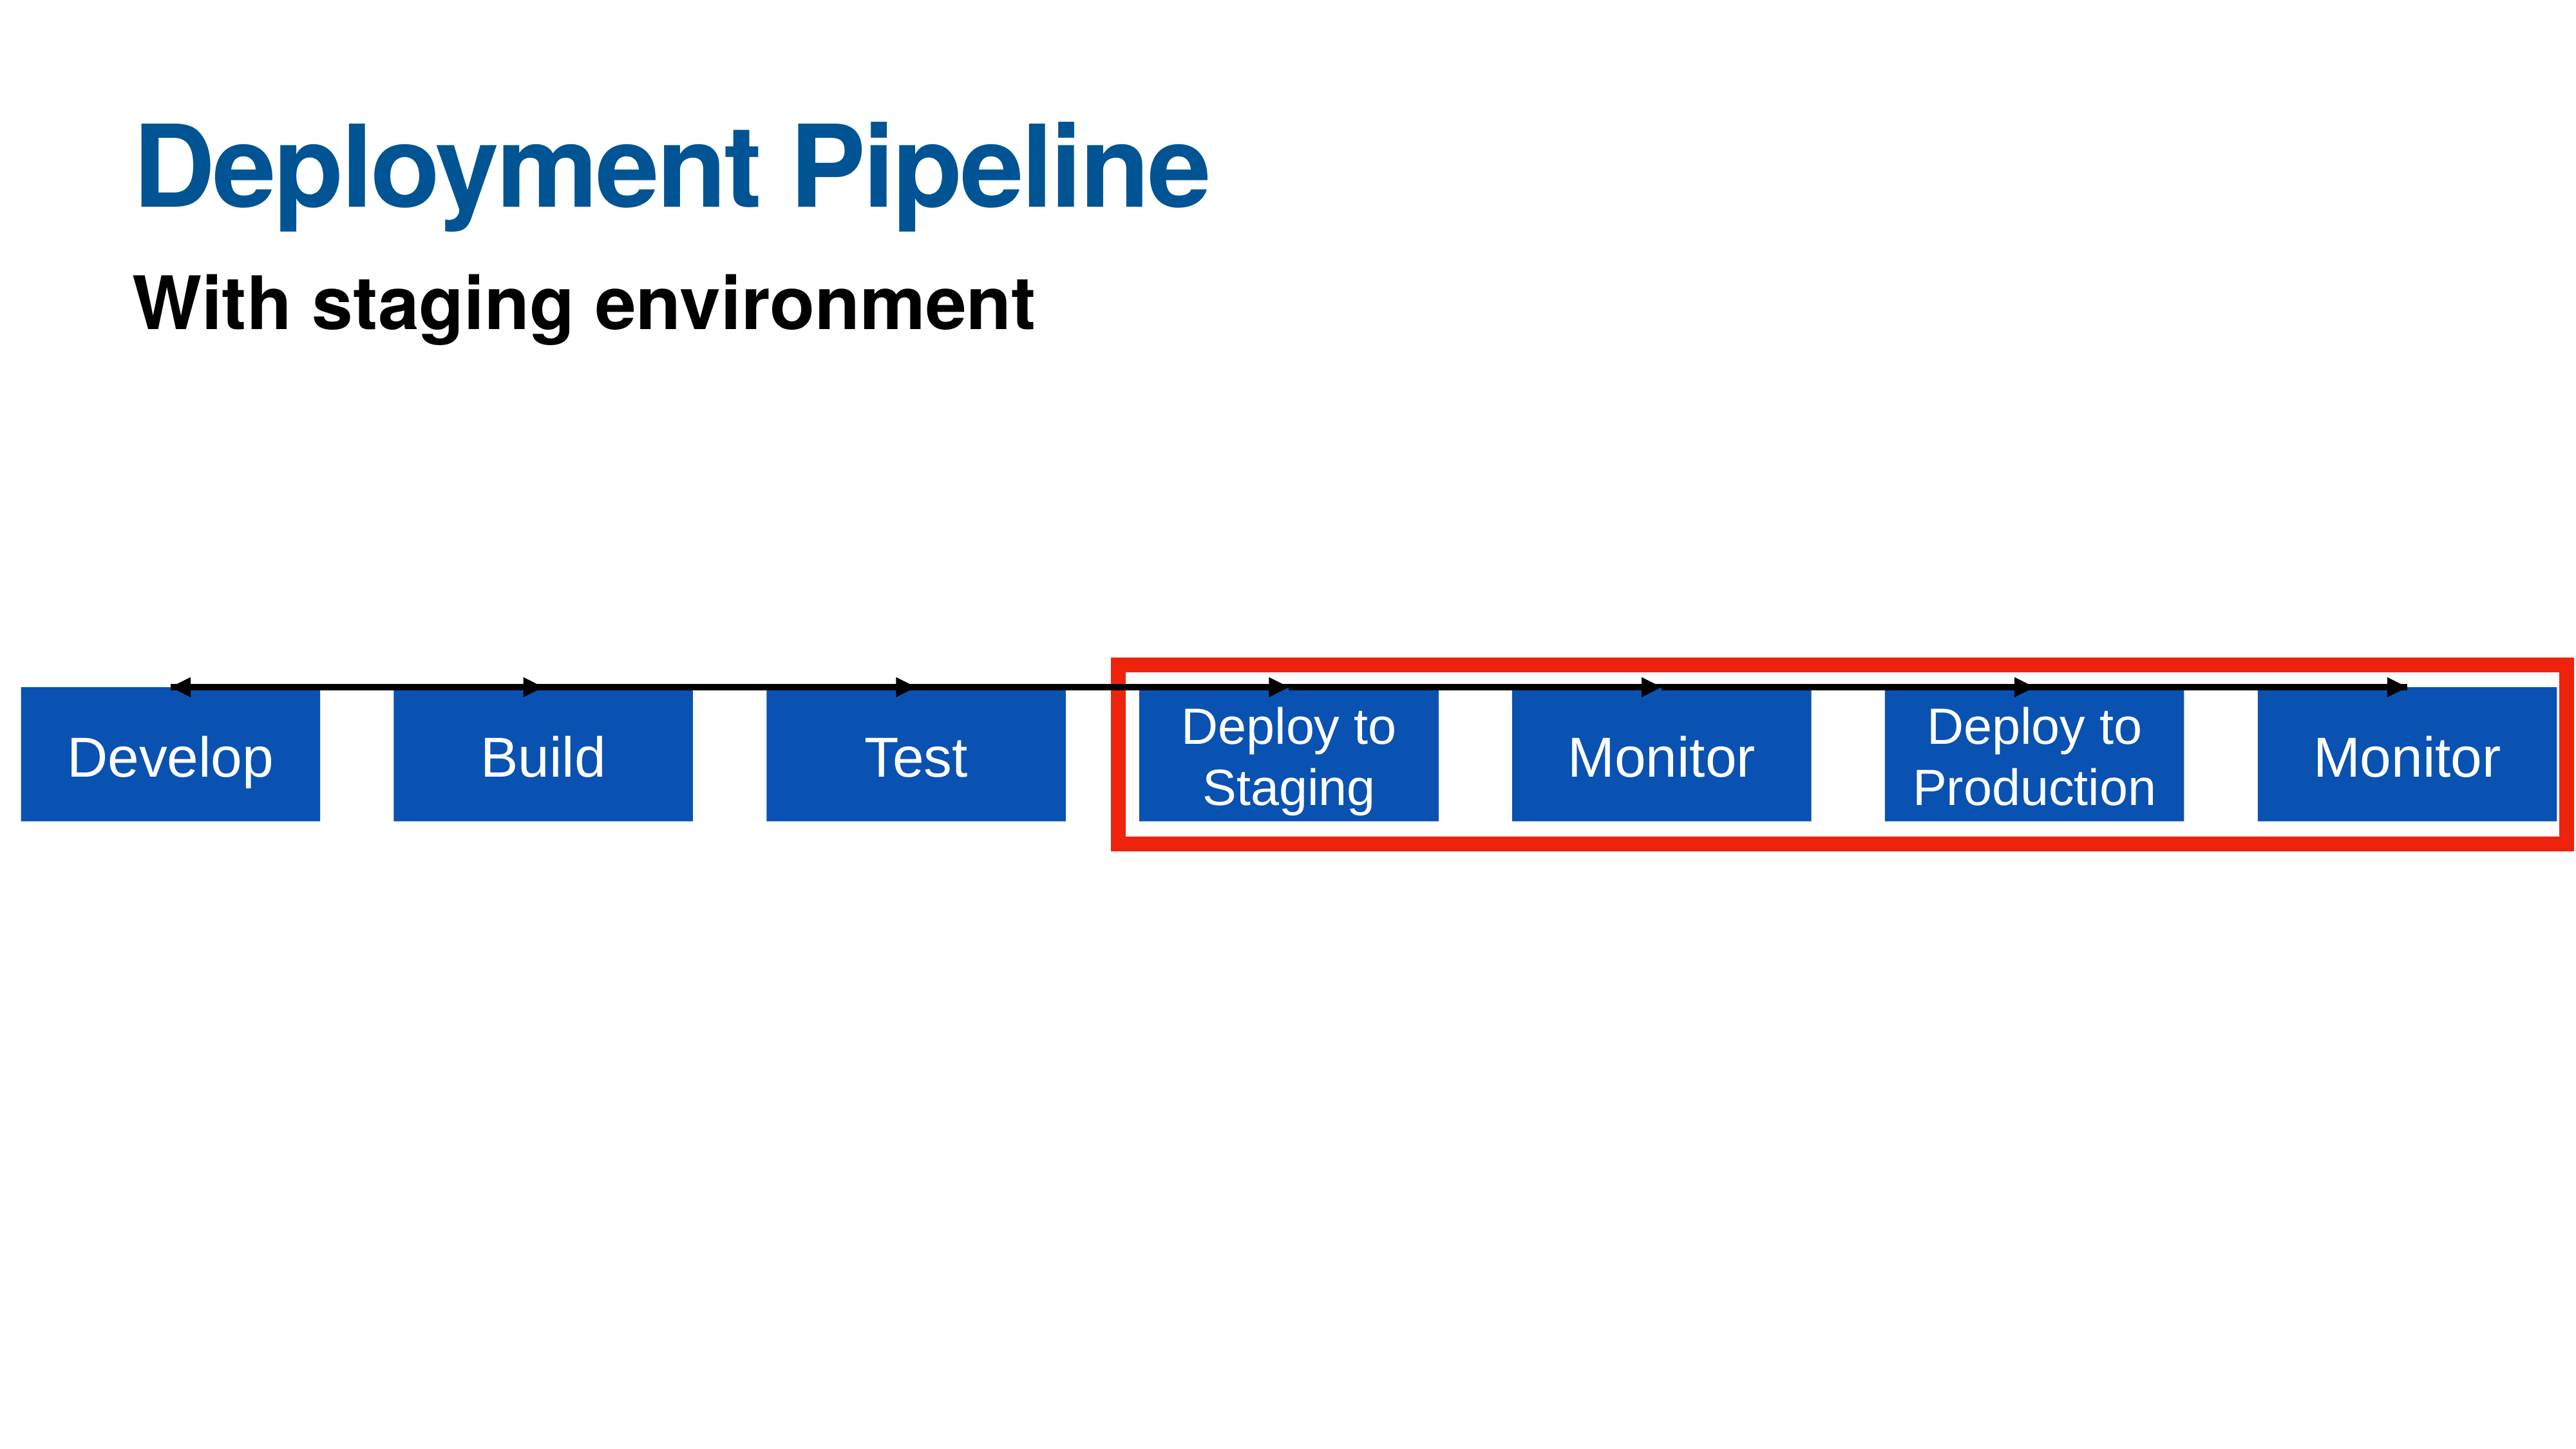

# Deployment Pipeline
With staging environment

Develop
Build
Test
Deploy to Staging
Monitor
Deploy to Production
Monitor